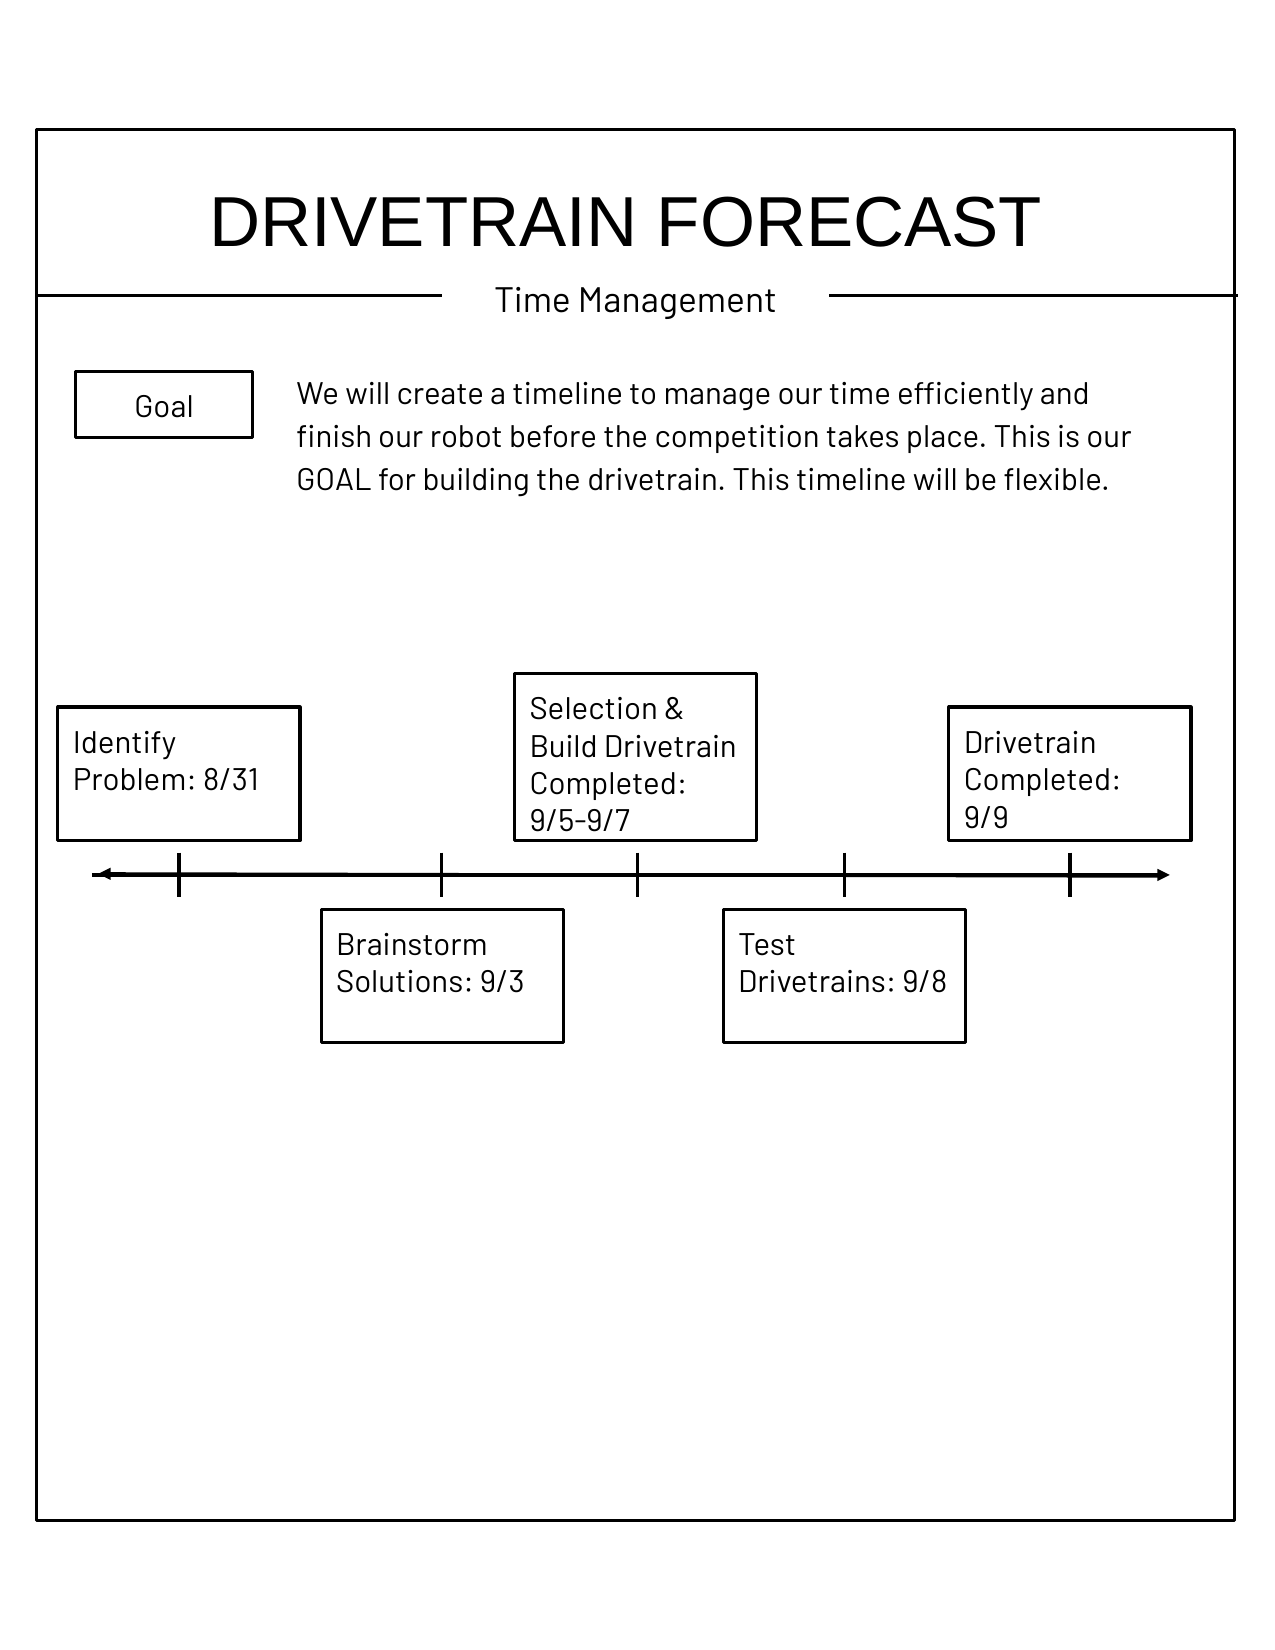

DRIVETRAIN FORECAST

Time Management

We will create a timeline to manage our time efficiently and finish our robot before the competition takes place. This is our GOAL for building the drivetrain. This timeline will be flexible.
Goal
Selection & Build Drivetrain Completed:  9/5-9/7
Identify Problem: 8/31
Drivetrain Completed:  9/9
Brainstorm Solutions: 9/3
Test Drivetrains: 9/8